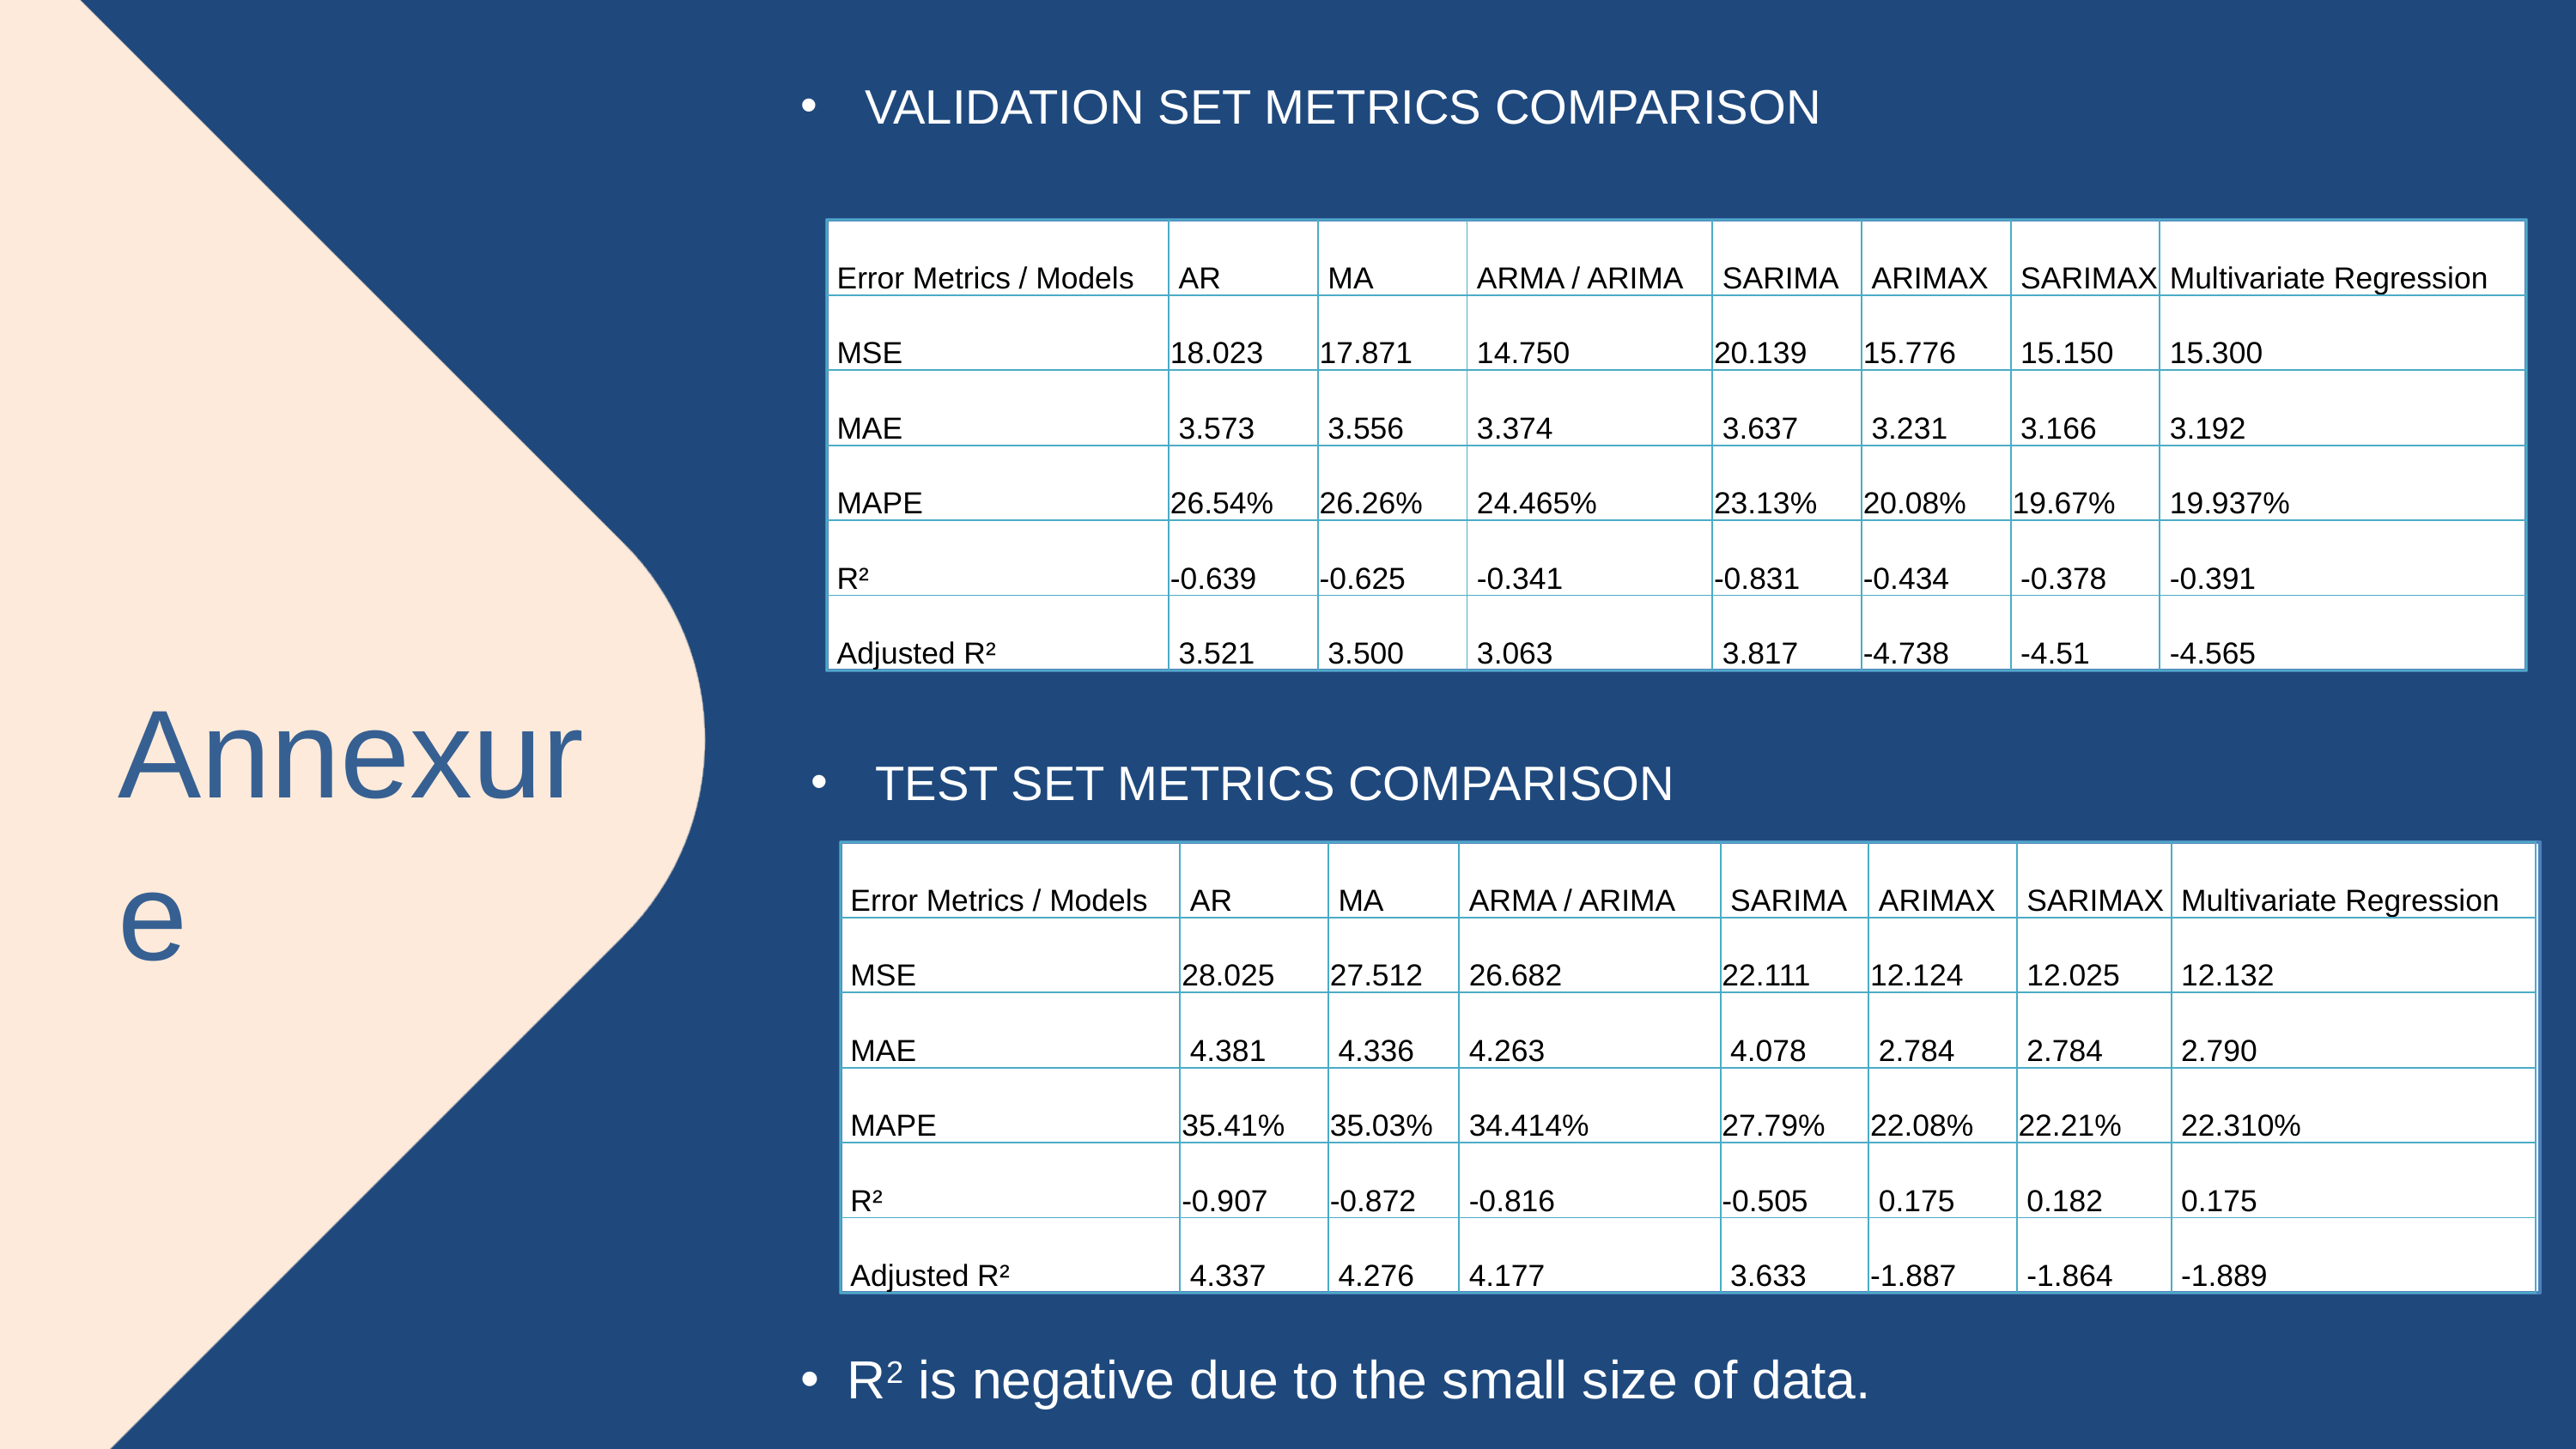

VALIDATION SET METRICS COMPARISON

| Error Metrics / Models | AR | MA | ARMA / ARIMA | SARIMA | ARIMAX | SARIMAX | Multivariate Regression |
| --- | --- | --- | --- | --- | --- | --- | --- |
| MSE | 18.023 | 17.871 | 14.750 | 20.139 | 15.776 | 15.150 | 15.300 |
| MAE | 3.573 | 3.556 | 3.374 | 3.637 | 3.231 | 3.166 | 3.192 |
| MAPE | 26.54% | 26.26% | 24.465% | 23.13% | 20.08% | 19.67% | 19.937% |
| R² | -0.639 | -0.625 | -0.341 | -0.831 | -0.434 | -0.378 | -0.391 |
| Adjusted R² | 3.521 | 3.500 | 3.063 | 3.817 | -4.738 | -4.51 | -4.565 |
Annexure
TEST SET METRICS COMPARISON
| Error Metrics / Models | AR | MA | ARMA / ARIMA | SARIMA | ARIMAX | SARIMAX | Multivariate Regression |
| --- | --- | --- | --- | --- | --- | --- | --- |
| MSE | 28.025 | 27.512 | 26.682 | 22.111 | 12.124 | 12.025 | 12.132 |
| MAE | 4.381 | 4.336 | 4.263 | 4.078 | 2.784 | 2.784 | 2.790 |
| MAPE | 35.41% | 35.03% | 34.414% | 27.79% | 22.08% | 22.21% | 22.310% |
| R² | -0.907 | -0.872 | -0.816 | -0.505 | 0.175 | 0.182 | 0.175 |
| Adjusted R² | 4.337 | 4.276 | 4.177 | 3.633 | -1.887 | -1.864 | -1.889 |

 R2 is negative due to the small size of data.